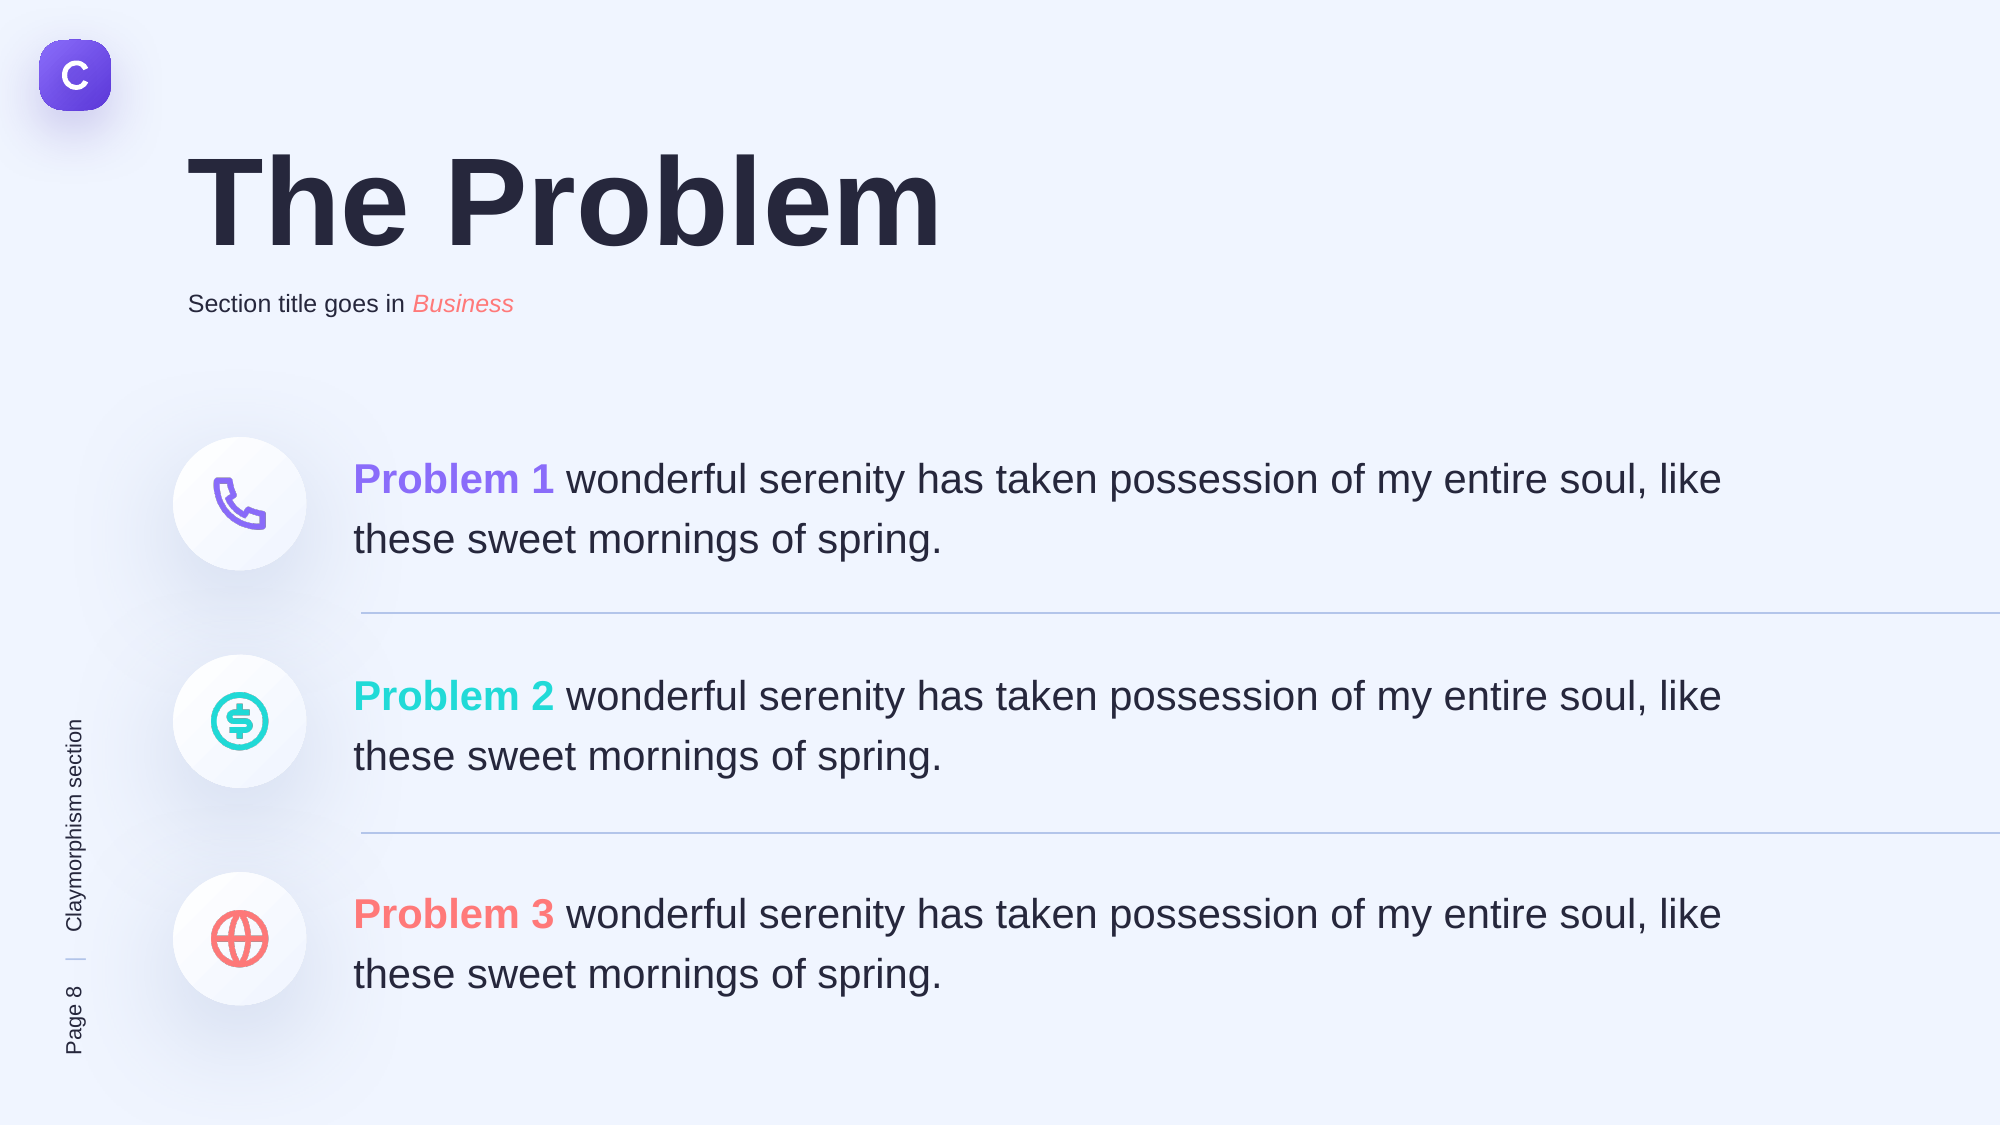

The Problem
Section title goes in Business
Problem 1 wonderful serenity has taken possession of my entire soul, like these sweet mornings of spring.

Problem 2 wonderful serenity has taken possession of my entire soul, like these sweet mornings of spring.

Problem 3 wonderful serenity has taken possession of my entire soul, like these sweet mornings of spring.